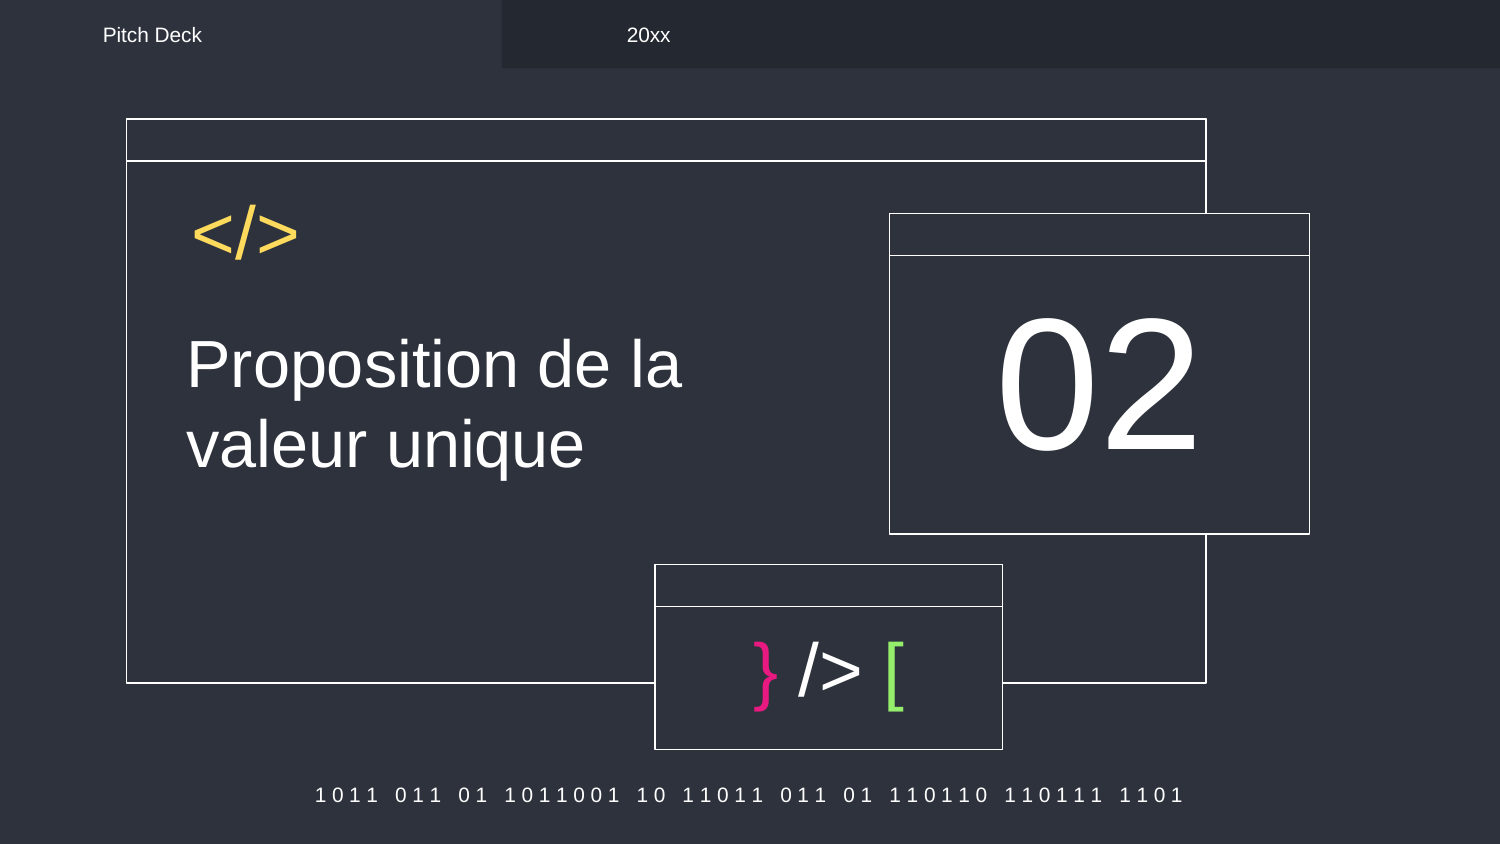

Pitch Deck
20xx

</>

02
# Proposition de la valeur unique

} /> [